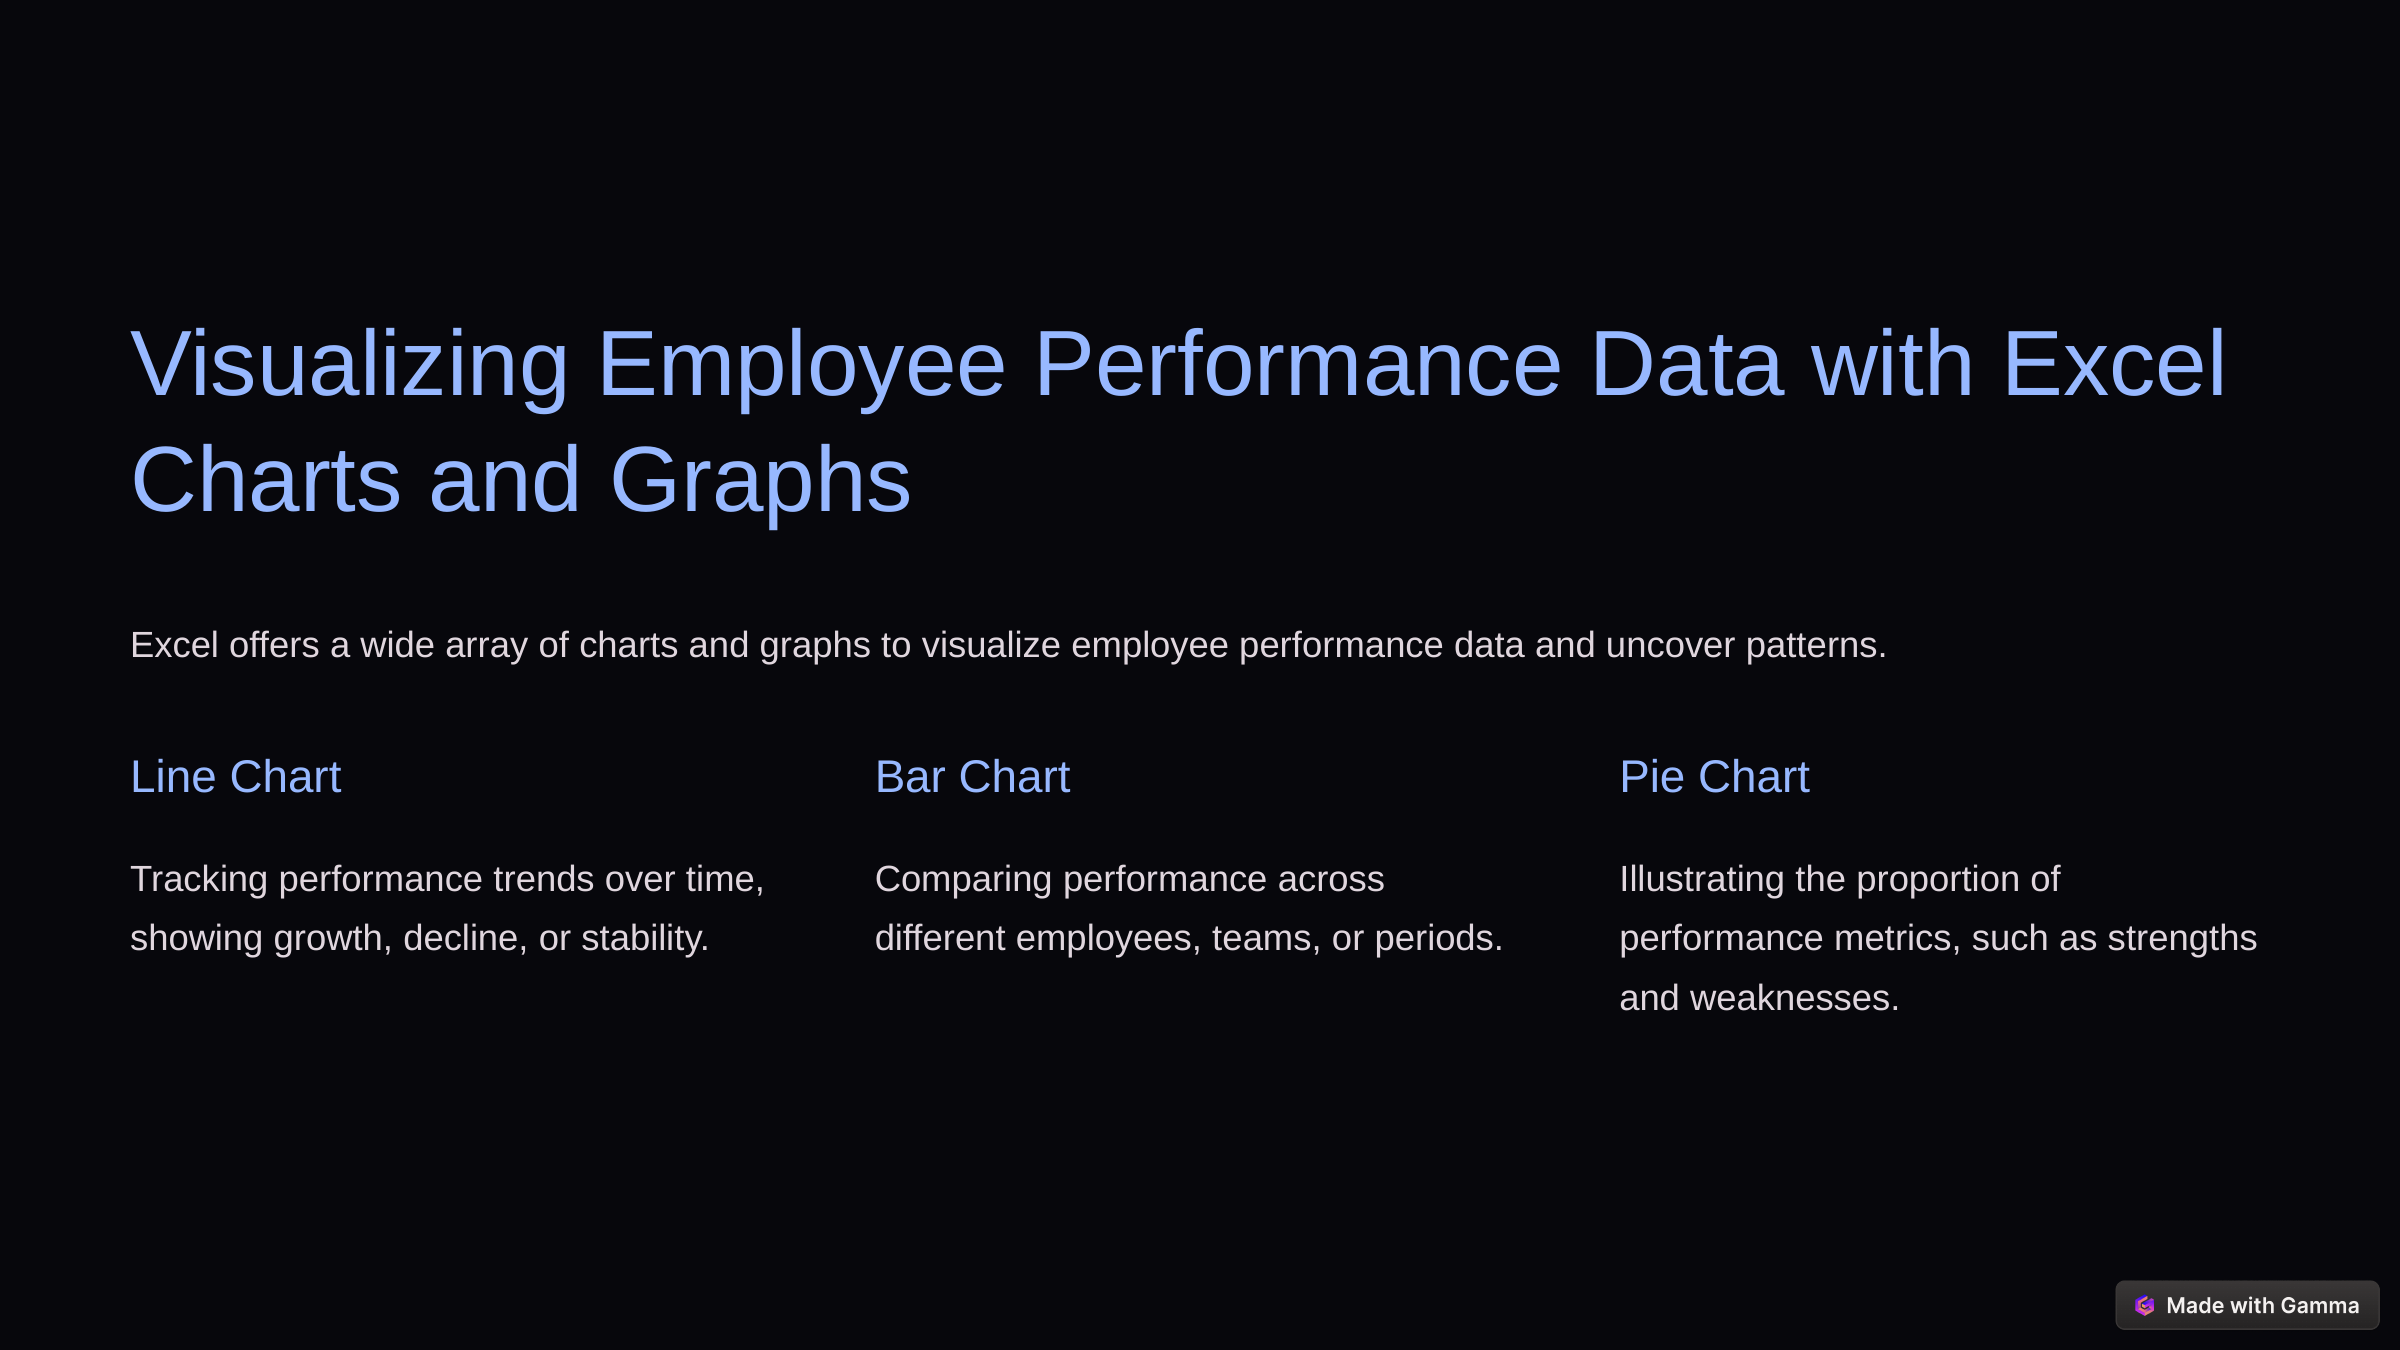

Visualizing Employee Performance Data with Excel Charts and Graphs
Excel offers a wide array of charts and graphs to visualize employee performance data and uncover patterns.
Line Chart
Bar Chart
Pie Chart
Tracking performance trends over time, showing growth, decline, or stability.
Comparing performance across different employees, teams, or periods.
Illustrating the proportion of performance metrics, such as strengths and weaknesses.